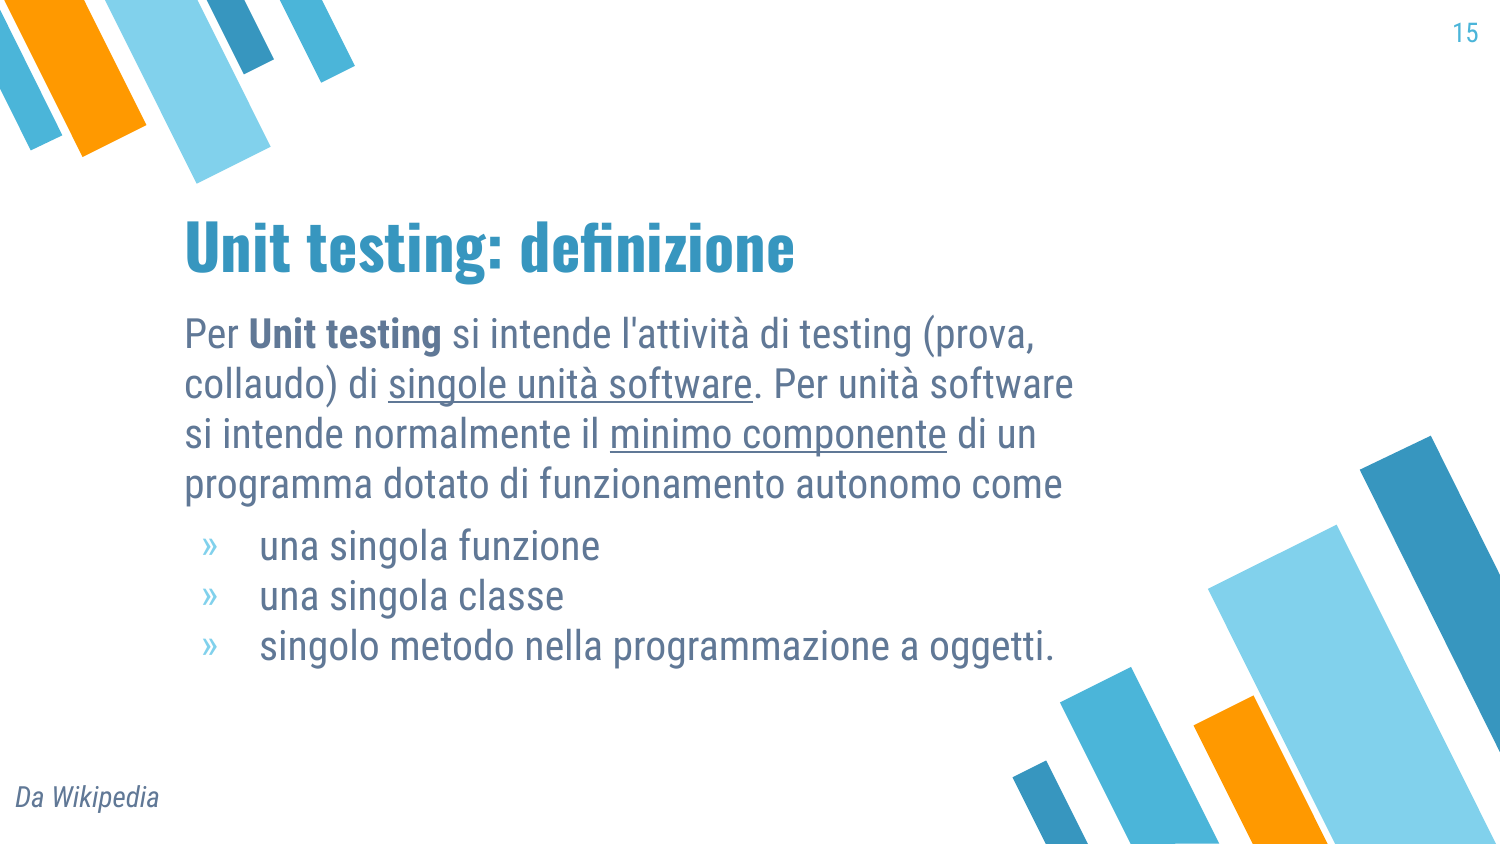

15
# Unit testing: definizione
Per Unit testing si intende l'attività di testing (prova, collaudo) di singole unità software. Per unità software si intende normalmente il minimo componente di un programma dotato di funzionamento autonomo come
una singola funzione
una singola classe
singolo metodo nella programmazione a oggetti.
Da Wikipedia